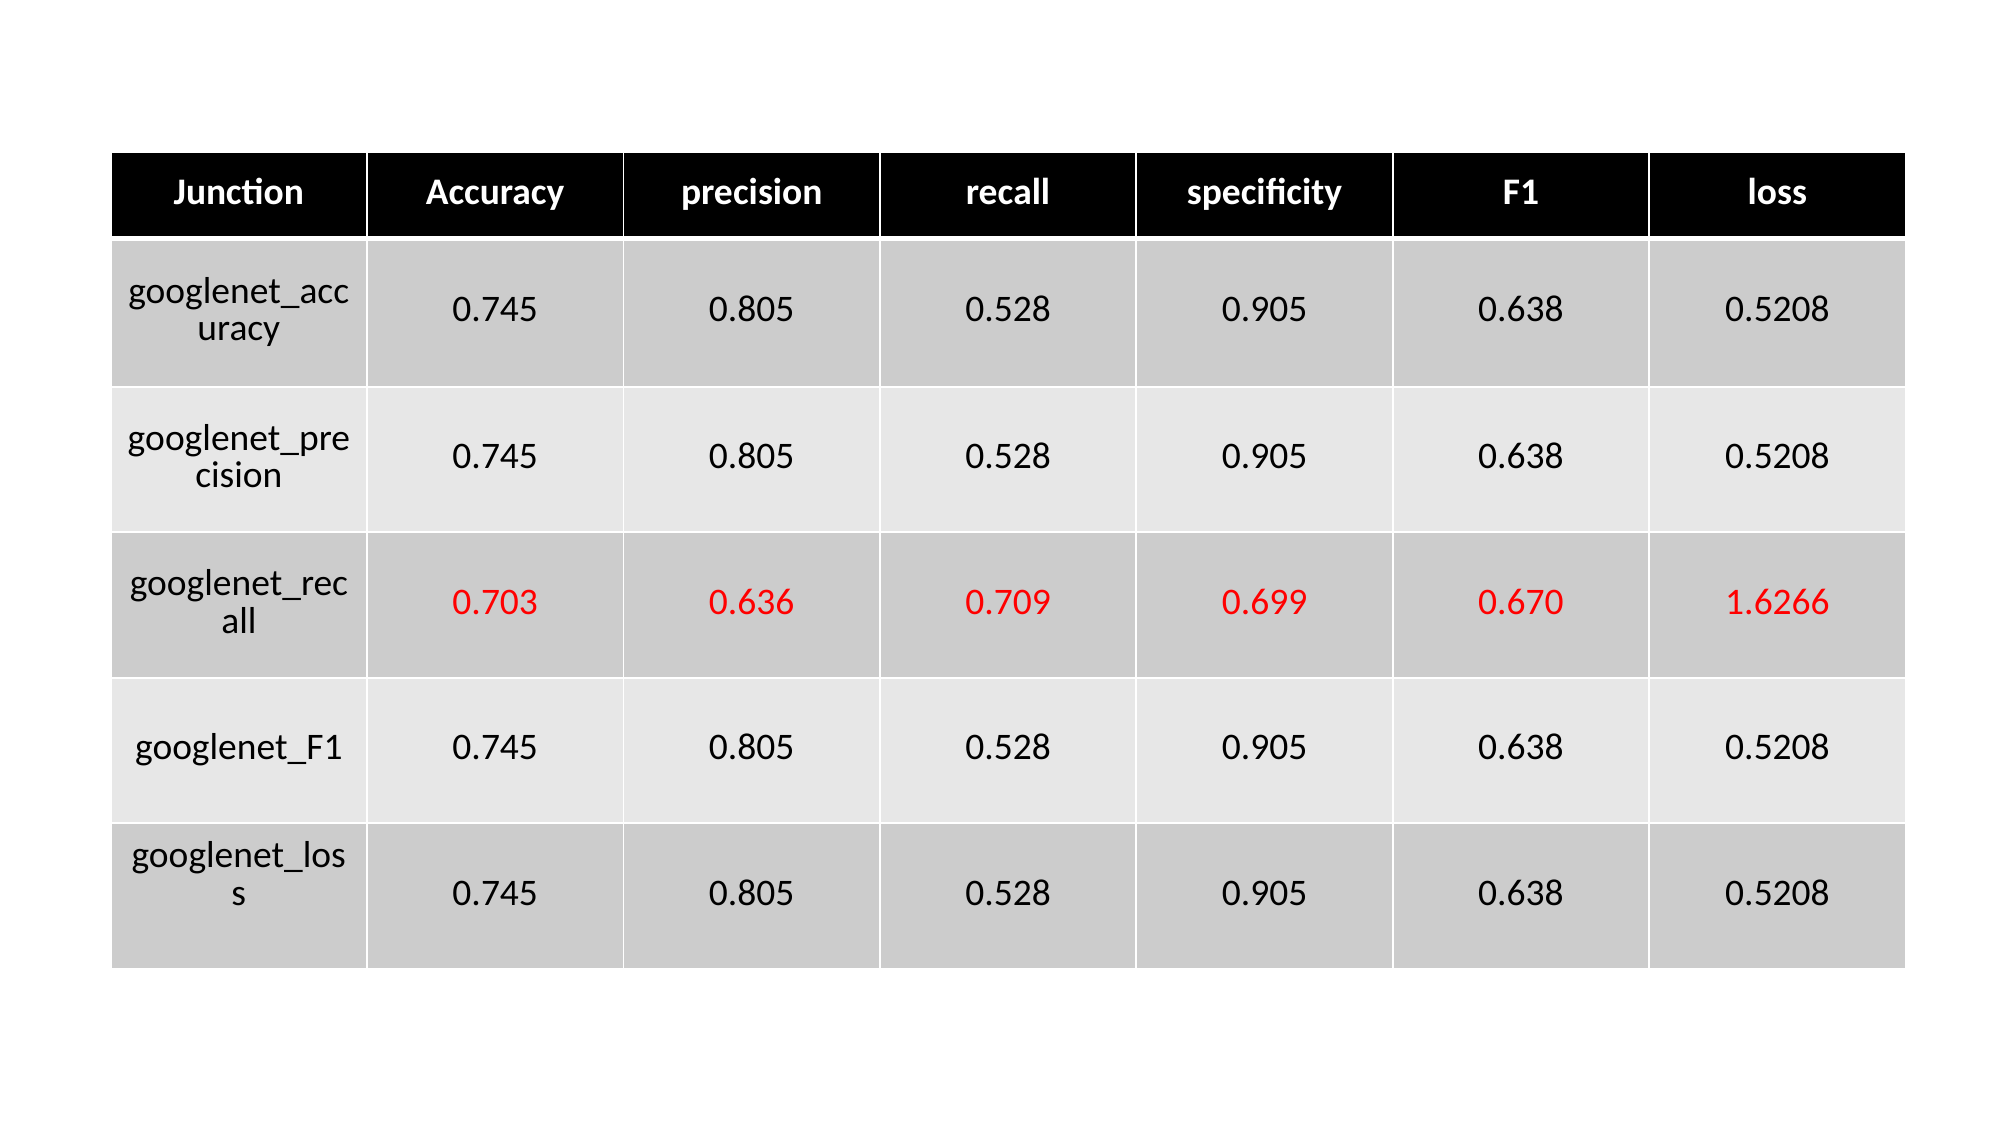

| Junction | Accuracy | precision | recall | specificity | F1 | loss |
| --- | --- | --- | --- | --- | --- | --- |
| googlenet\_accuracy | 0.745 | 0.805 | 0.528 | 0.905 | 0.638 | 0.5208 |
| googlenet\_precision | 0.745 | 0.805 | 0.528 | 0.905 | 0.638 | 0.5208 |
| googlenet\_recall | 0.703 | 0.636 | 0.709 | 0.699 | 0.670 | 1.6266 |
| googlenet\_F1 | 0.745 | 0.805 | 0.528 | 0.905 | 0.638 | 0.5208 |
| googlenet\_loss | 0.745 | 0.805 | 0.528 | 0.905 | 0.638 | 0.5208 |